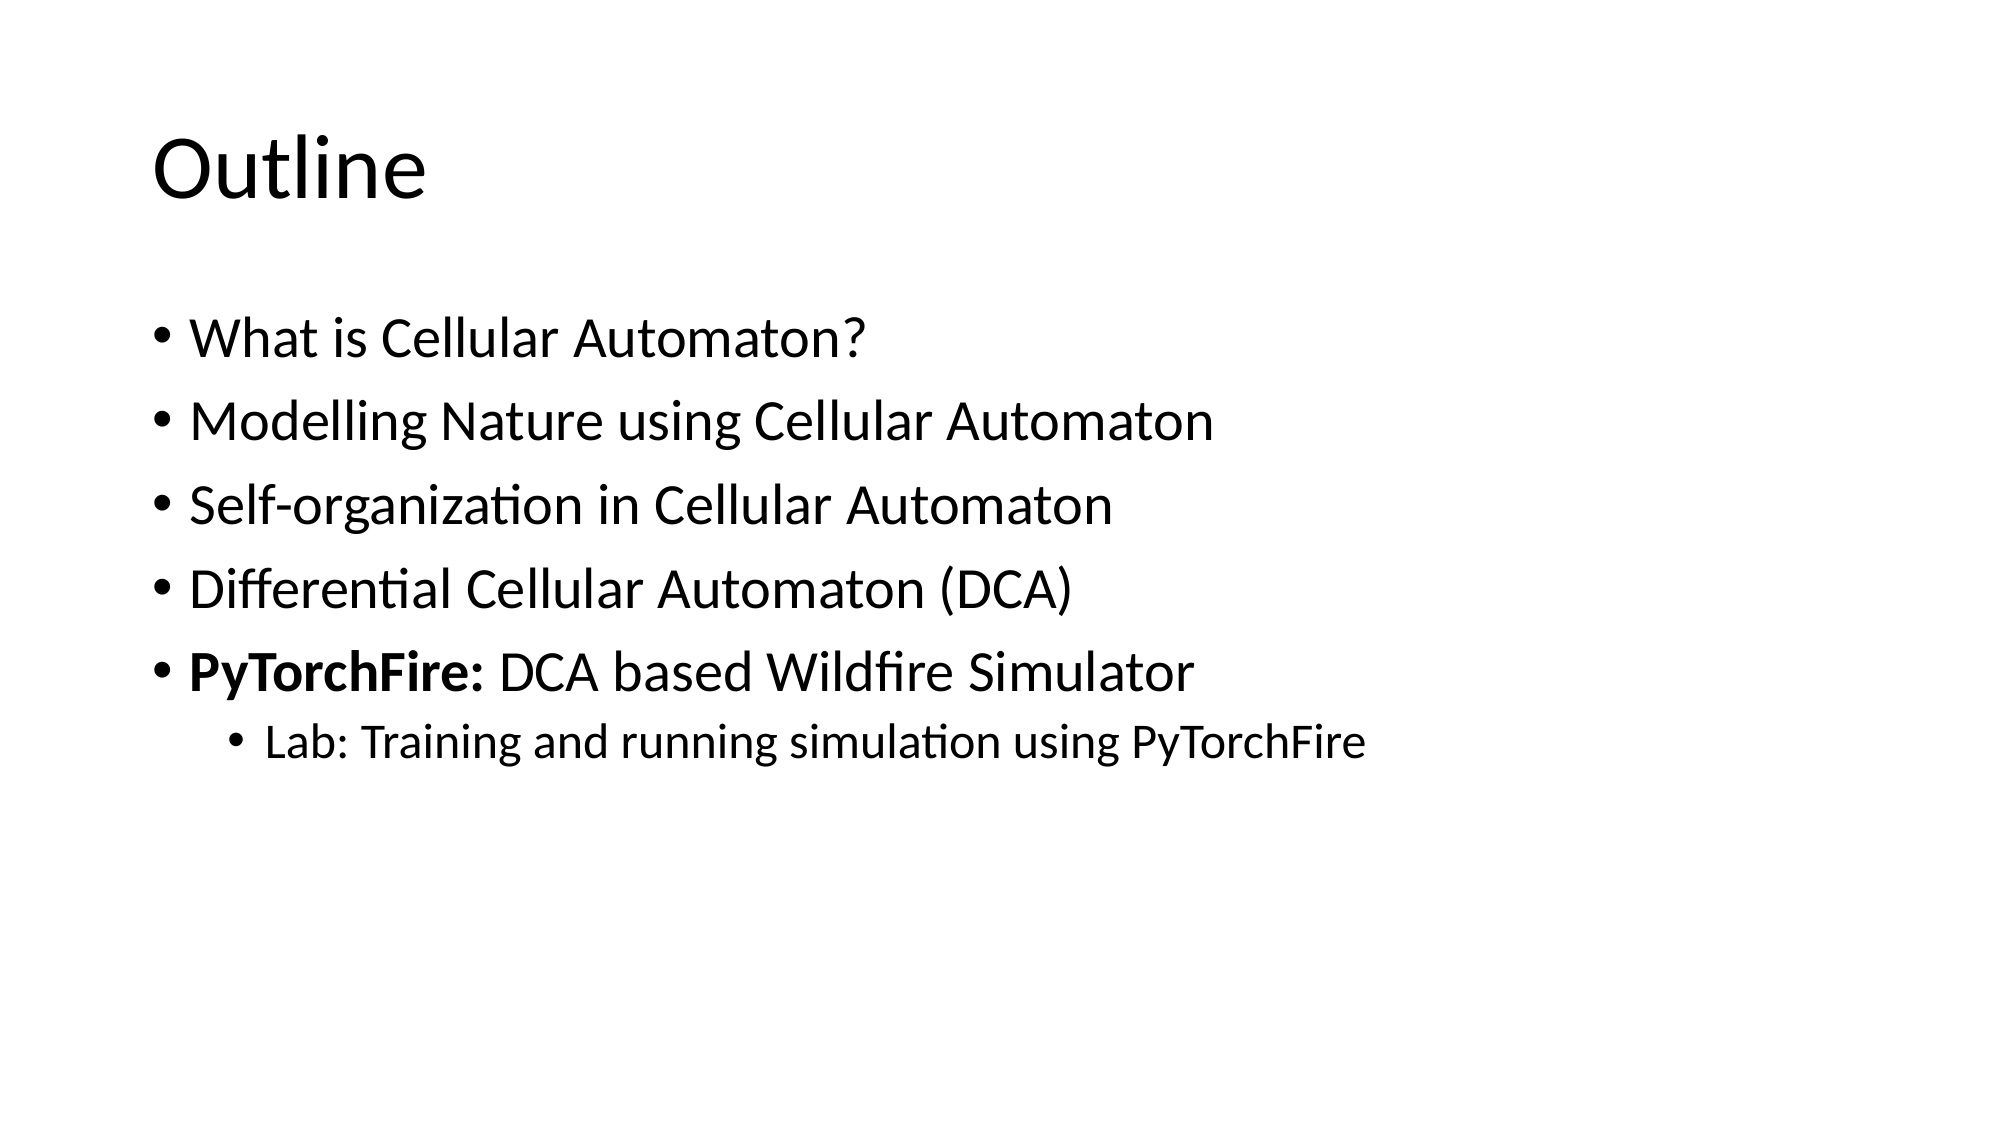

# Outline
What is Cellular Automaton?
Modelling Nature using Cellular Automaton
Self-organization in Cellular Automaton
Differential Cellular Automaton (DCA)
PyTorchFire: DCA based Wildfire Simulator
Lab: Training and running simulation using PyTorchFire